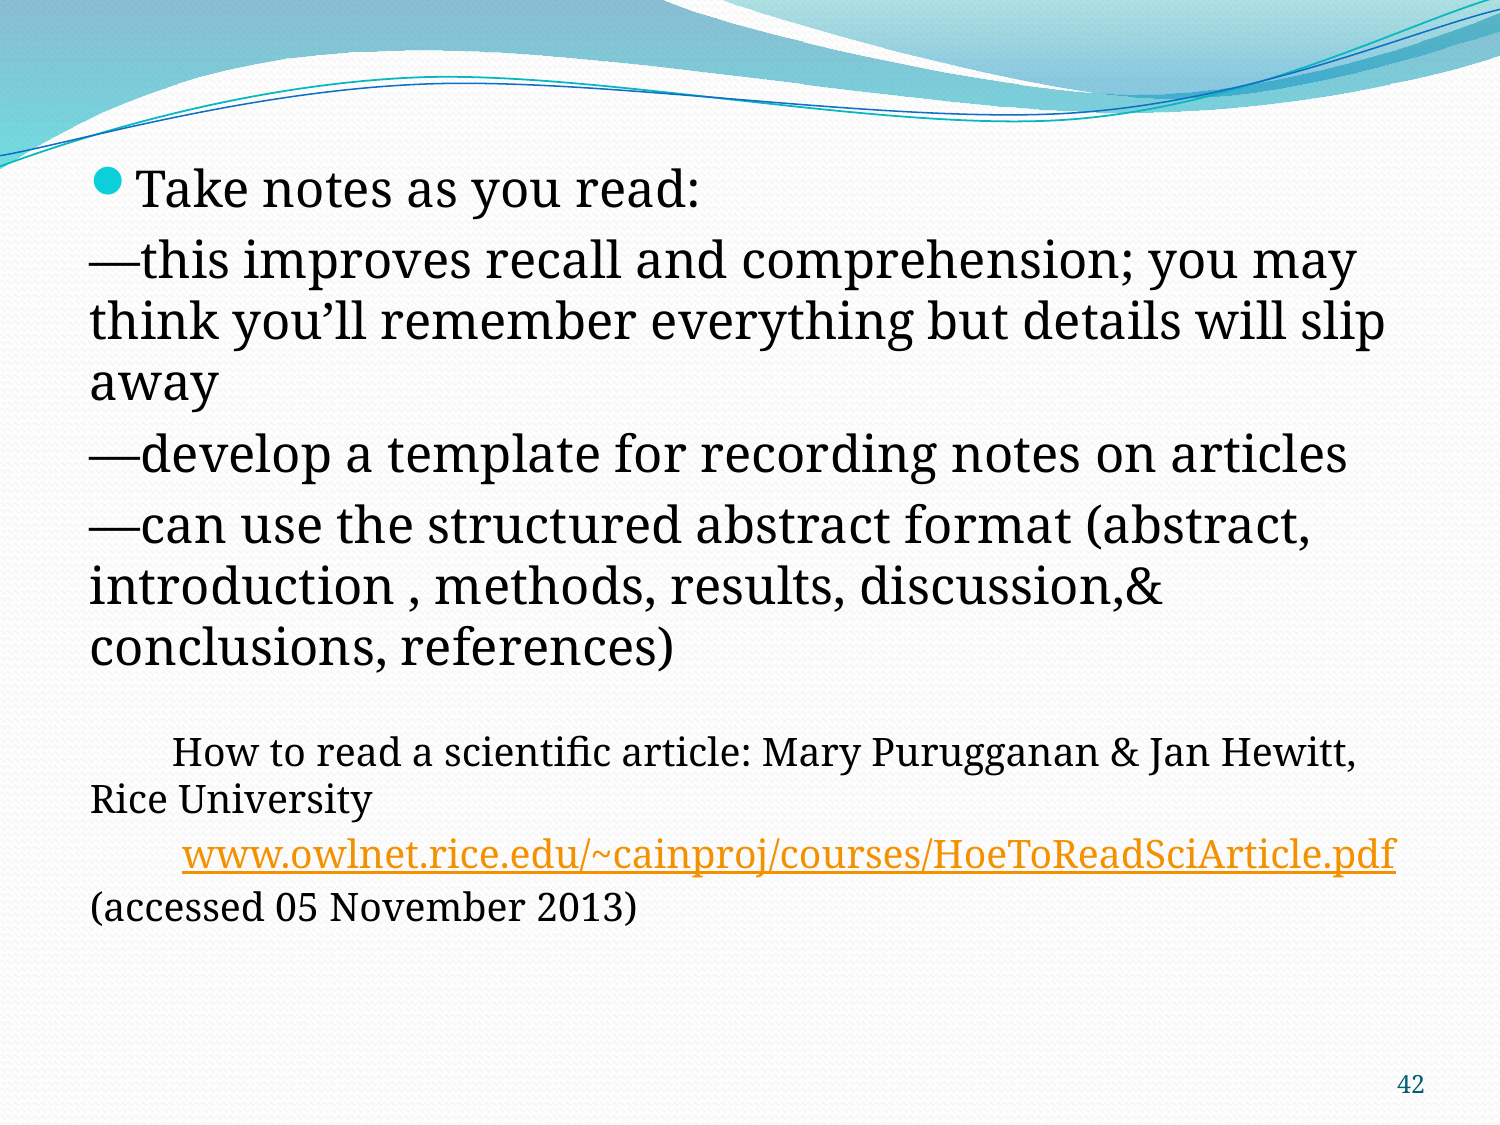

Take notes as you read:
—this improves recall and comprehension; you may think you’ll remember everything but details will slip away
—develop a template for recording notes on articles
—can use the structured abstract format (abstract, introduction , methods, results, discussion,& conclusions, references)

        How to read a scientific article: Mary Purugganan & Jan Hewitt, Rice University
         www.owlnet.rice.edu/~cainproj/courses/HoeToReadSciArticle.pdf (accessed 05 November 2013)

42